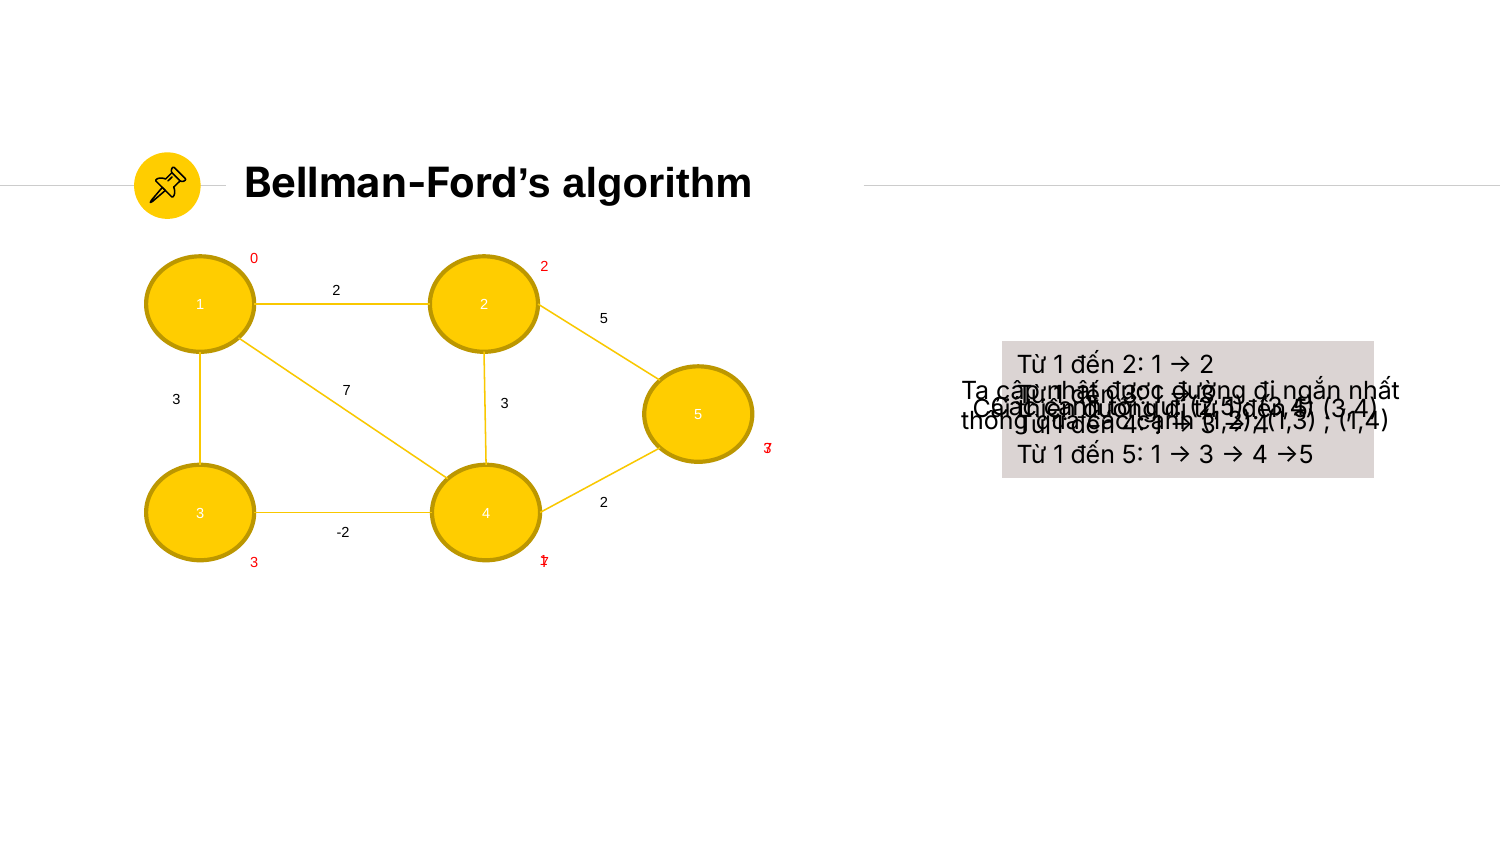

Bellman-Ford’s algorithm

0
2
1
2
2
5

Từ 1 đến 2: 1 -> 2
Từ 1 đến 3: 1 -> 3
Từ 1 đến 4: 1 -> 3 -> 4
Từ 1 đến 5: 1 -> 3 -> 4 ->5
5
Ta cập nhật được đường đi ngắn nhất thông qua các cạnh (1,2); (1,3) ; (1,4)
7
3
Các cạnh tối ưu: (2,5); (3,4)
Cải thiện đường đi từ 1 đến 5: (3,4)
3
3
7
3
4
2
-2
1
3
7